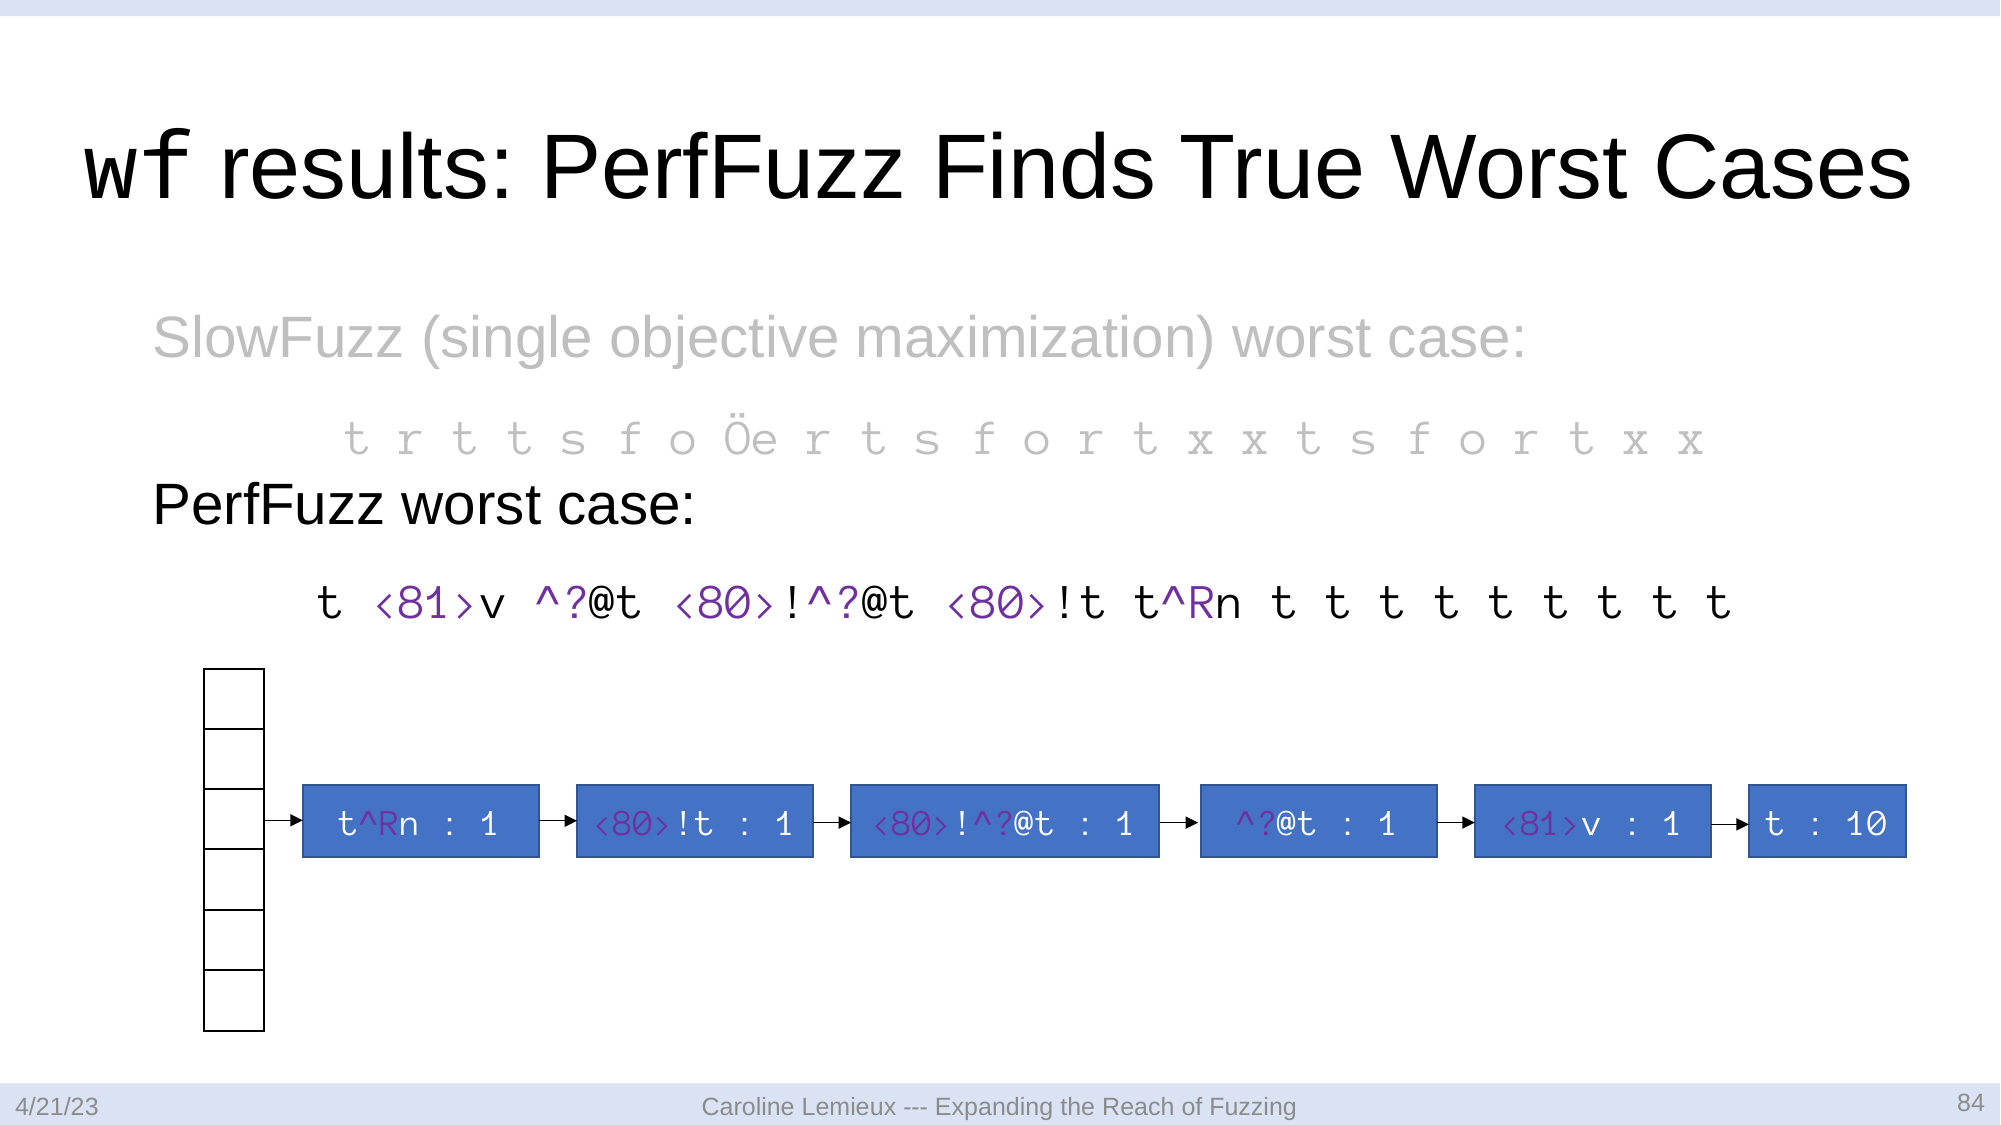

# wf results: PerfFuzz Finds True Worst Cases

SlowFuzz (single objective maximization) worst case:

PerfFuzz worst case:

t r t t s f o Öe r t s f o r t x x t s f o r t x x

t <81>v ^?@t <80>!^?@t <80>!t t^Rn t t t t t t t t t

t^Rn : 1
<80>!t : 1
<80>!^?@t : 1
^?@t : 1
<81>v : 1
t : 10

84
4/21/23
Caroline Lemieux --- Expanding the Reach of Fuzzing